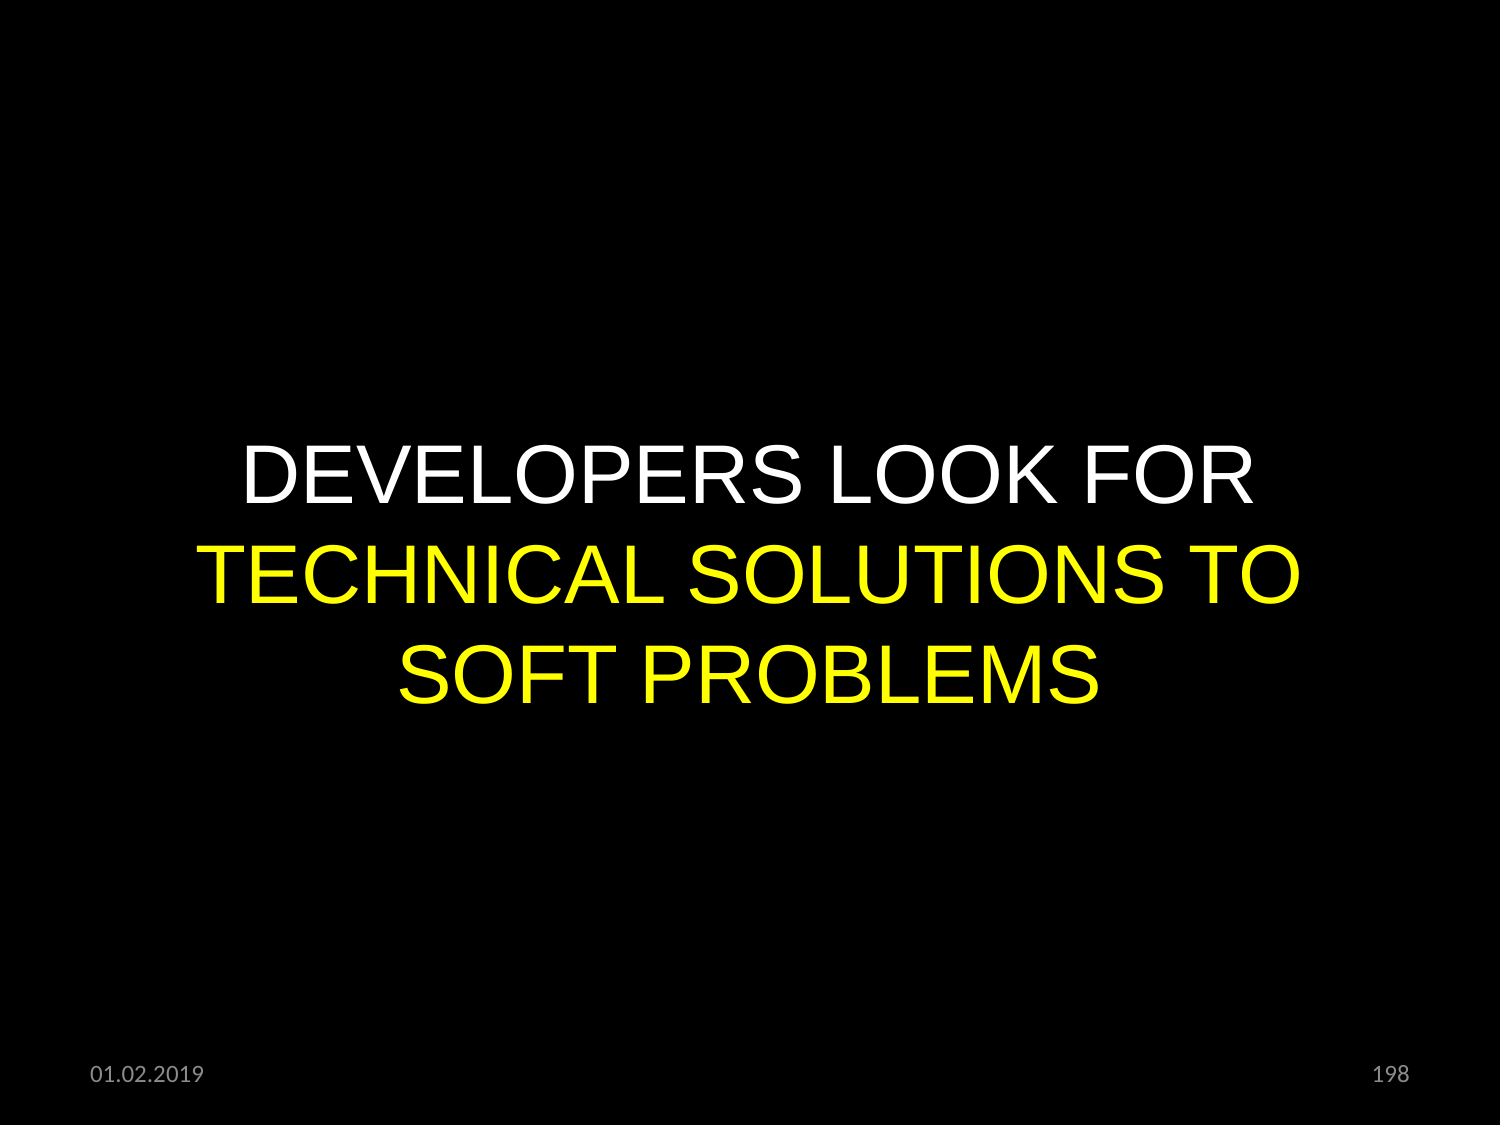

DEVELOPERS LOOK FOR TECHNICAL SOLUTIONS TO SOFT PROBLEMS
01.02.2019
198